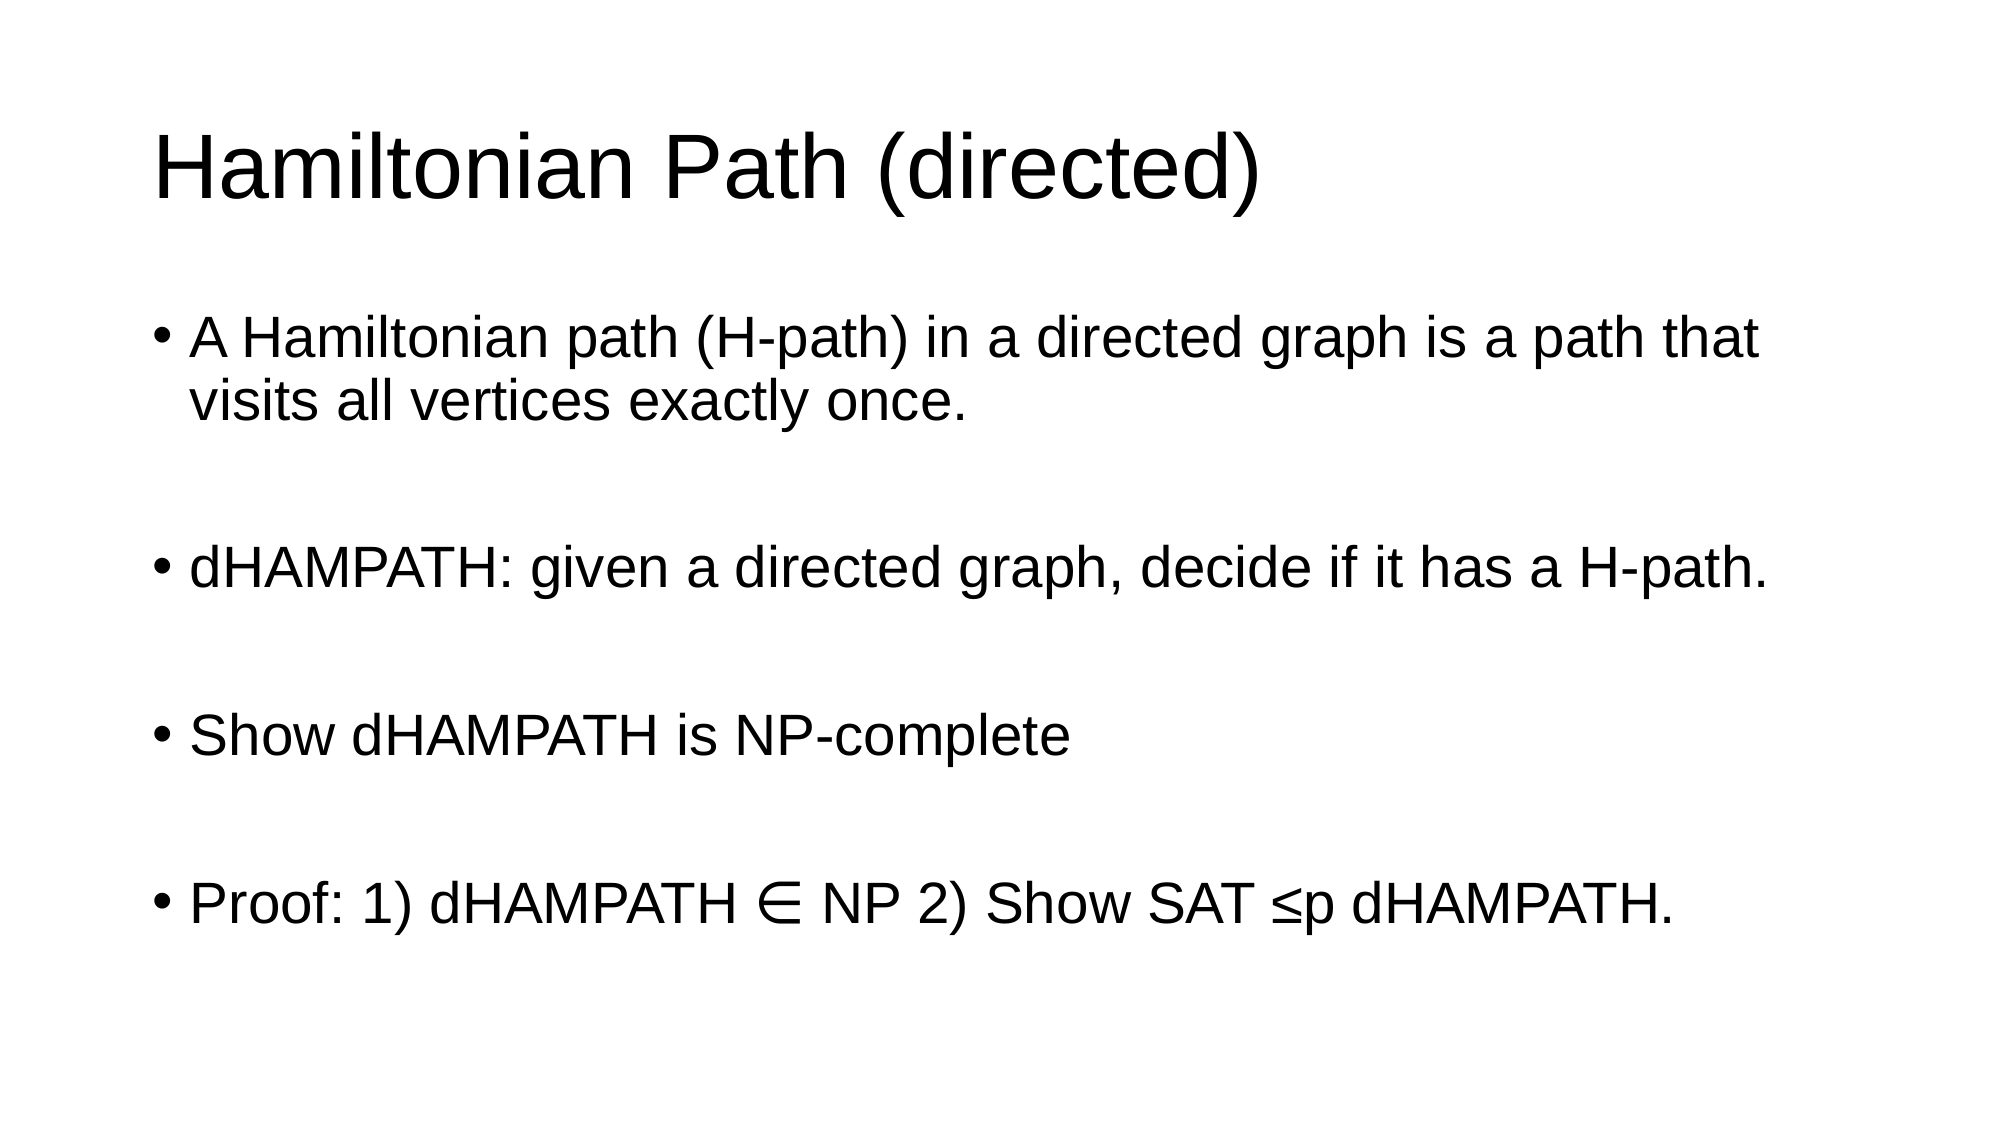

# Hamiltonian Path (directed)
A Hamiltonian path (H-path) in a directed graph is a path that visits all vertices exactly once.

dHAMPATH: given a directed graph, decide if it has a H-path.

Show dHAMPATH is NP-complete

Proof: 1) dHAMPATH ∈ NP 2) Show SAT ≤p dHAMPATH.